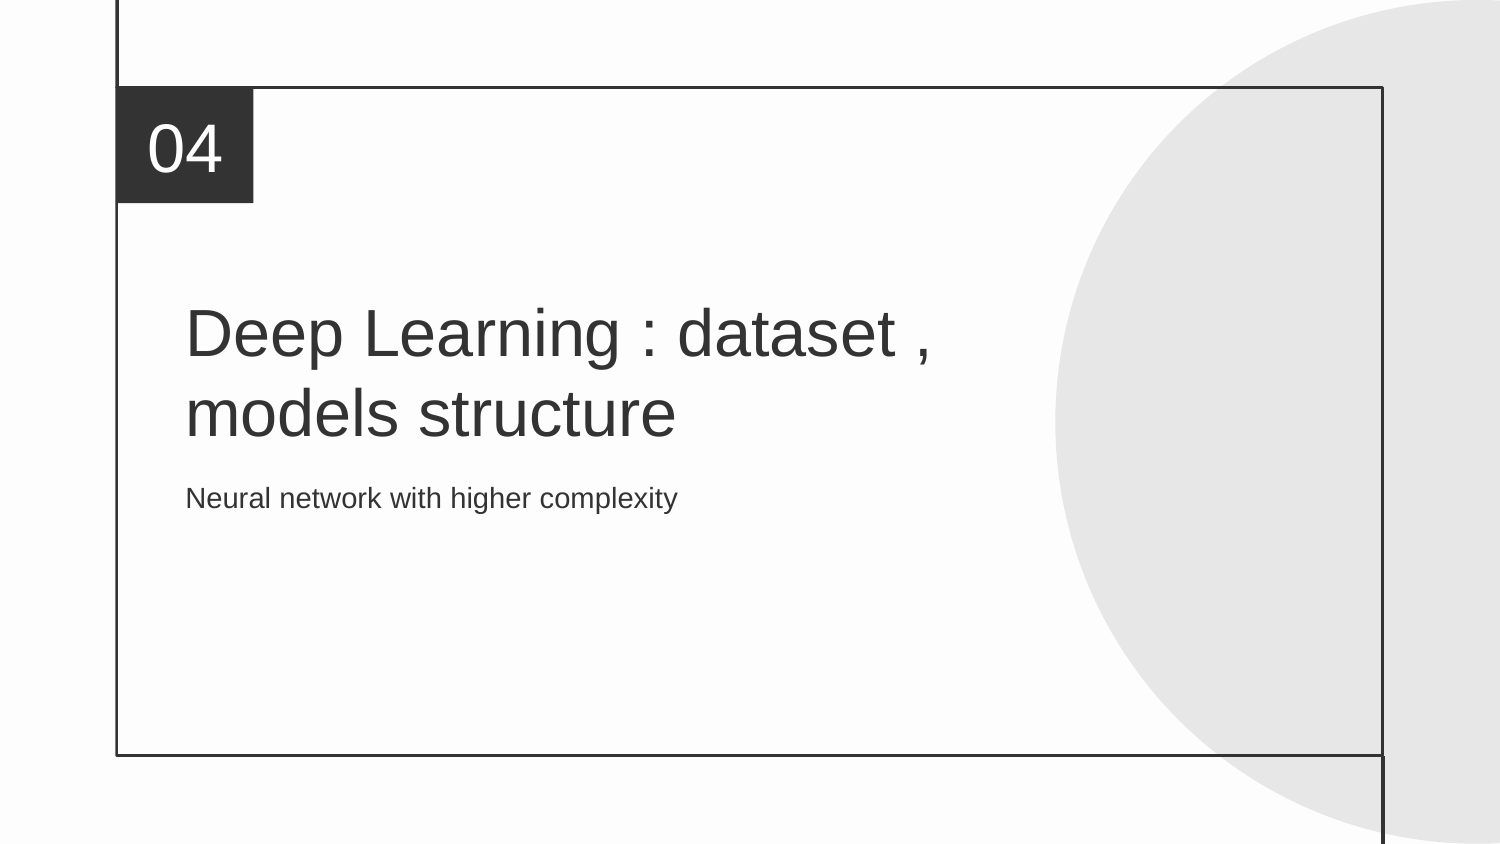

04
# Deep Learning : dataset , models structure
Neural network with higher complexity